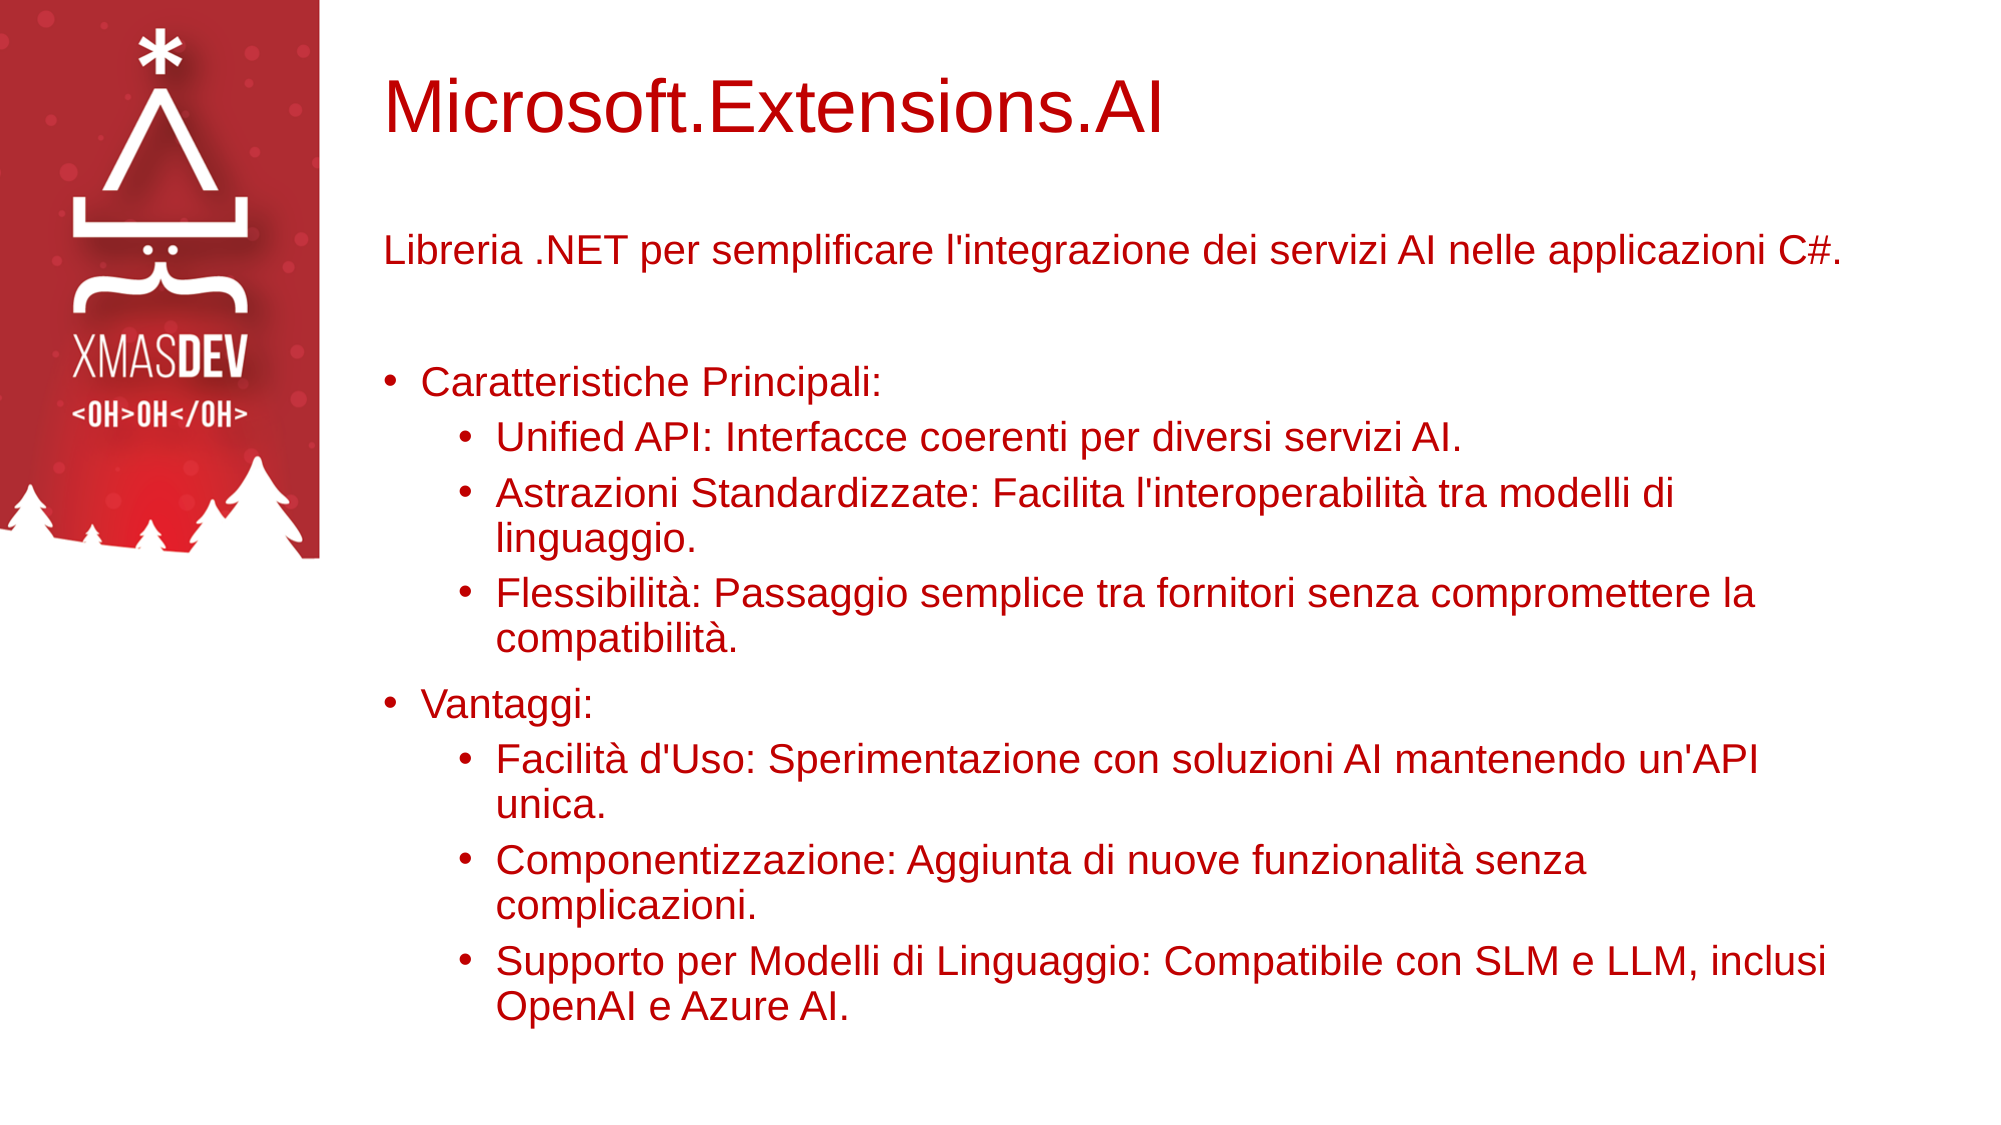

# Microsoft.Extensions.AI
Libreria .NET per semplificare l'integrazione dei servizi AI nelle applicazioni C#.

Caratteristiche Principali:
Unified API: Interfacce coerenti per diversi servizi AI.
Astrazioni Standardizzate: Facilita l'interoperabilità tra modelli di linguaggio.
Flessibilità: Passaggio semplice tra fornitori senza compromettere la compatibilità.
Vantaggi:
Facilità d'Uso: Sperimentazione con soluzioni AI mantenendo un'API unica.
Componentizzazione: Aggiunta di nuove funzionalità senza complicazioni.
Supporto per Modelli di Linguaggio: Compatibile con SLM e LLM, inclusi OpenAI e Azure AI.